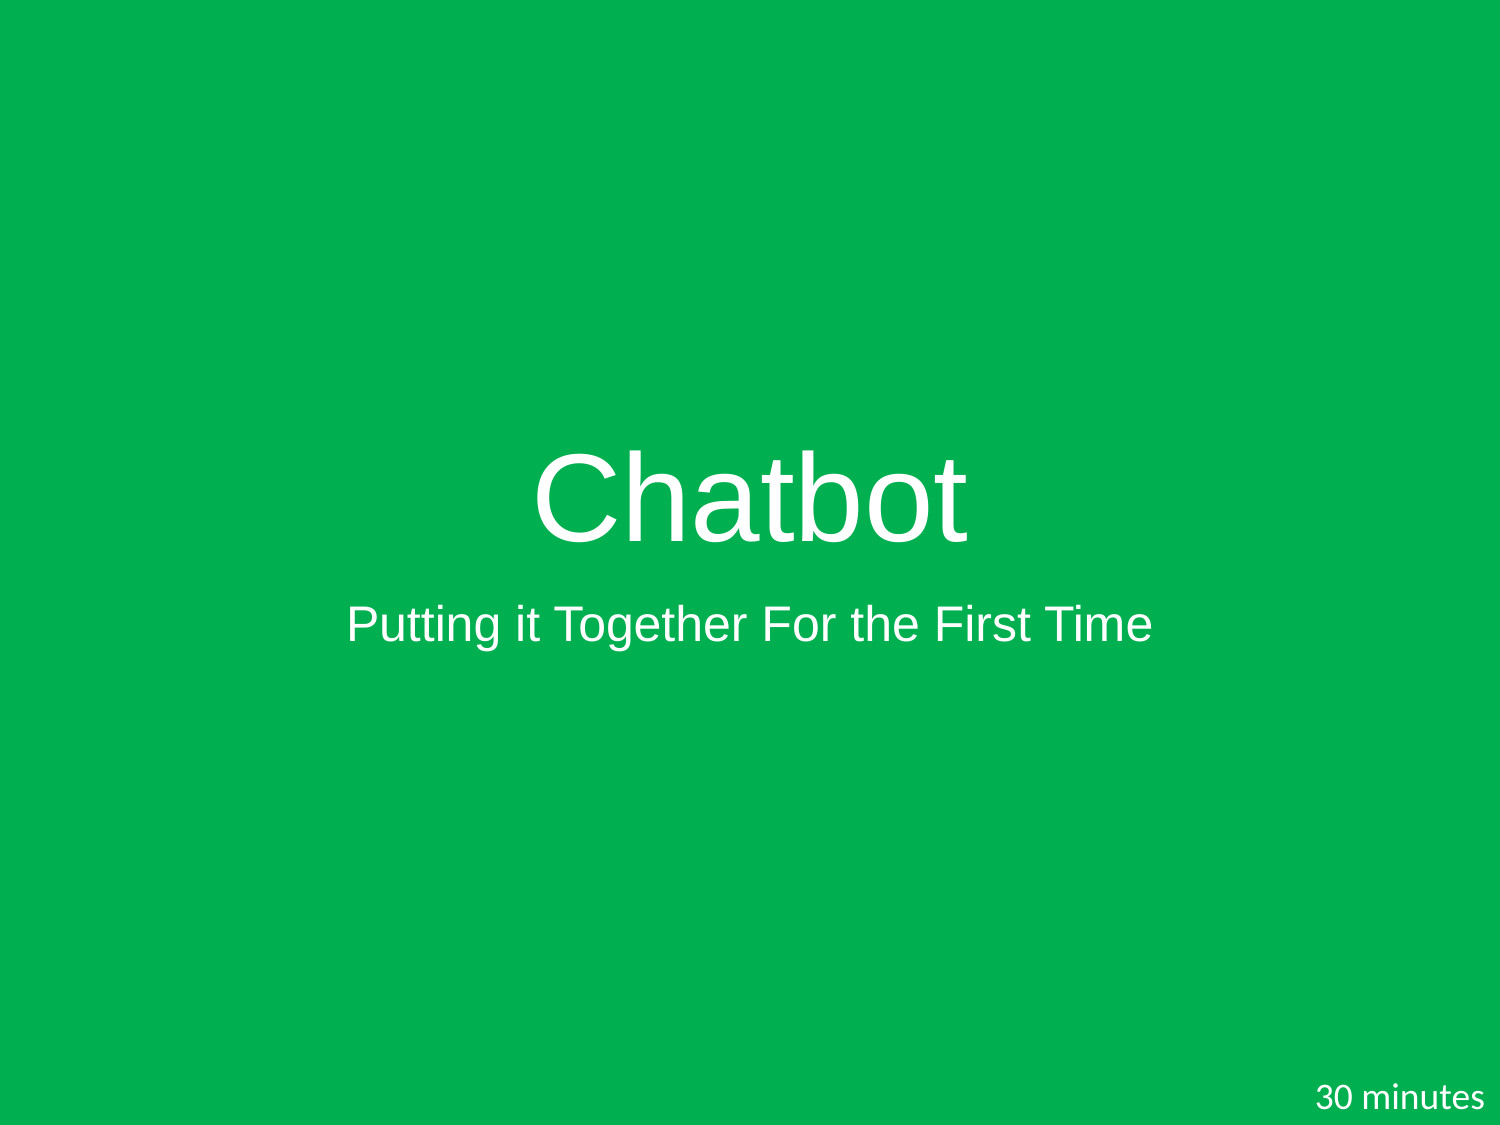

# Chatbot
Putting it Together For the First Time
30 minutes